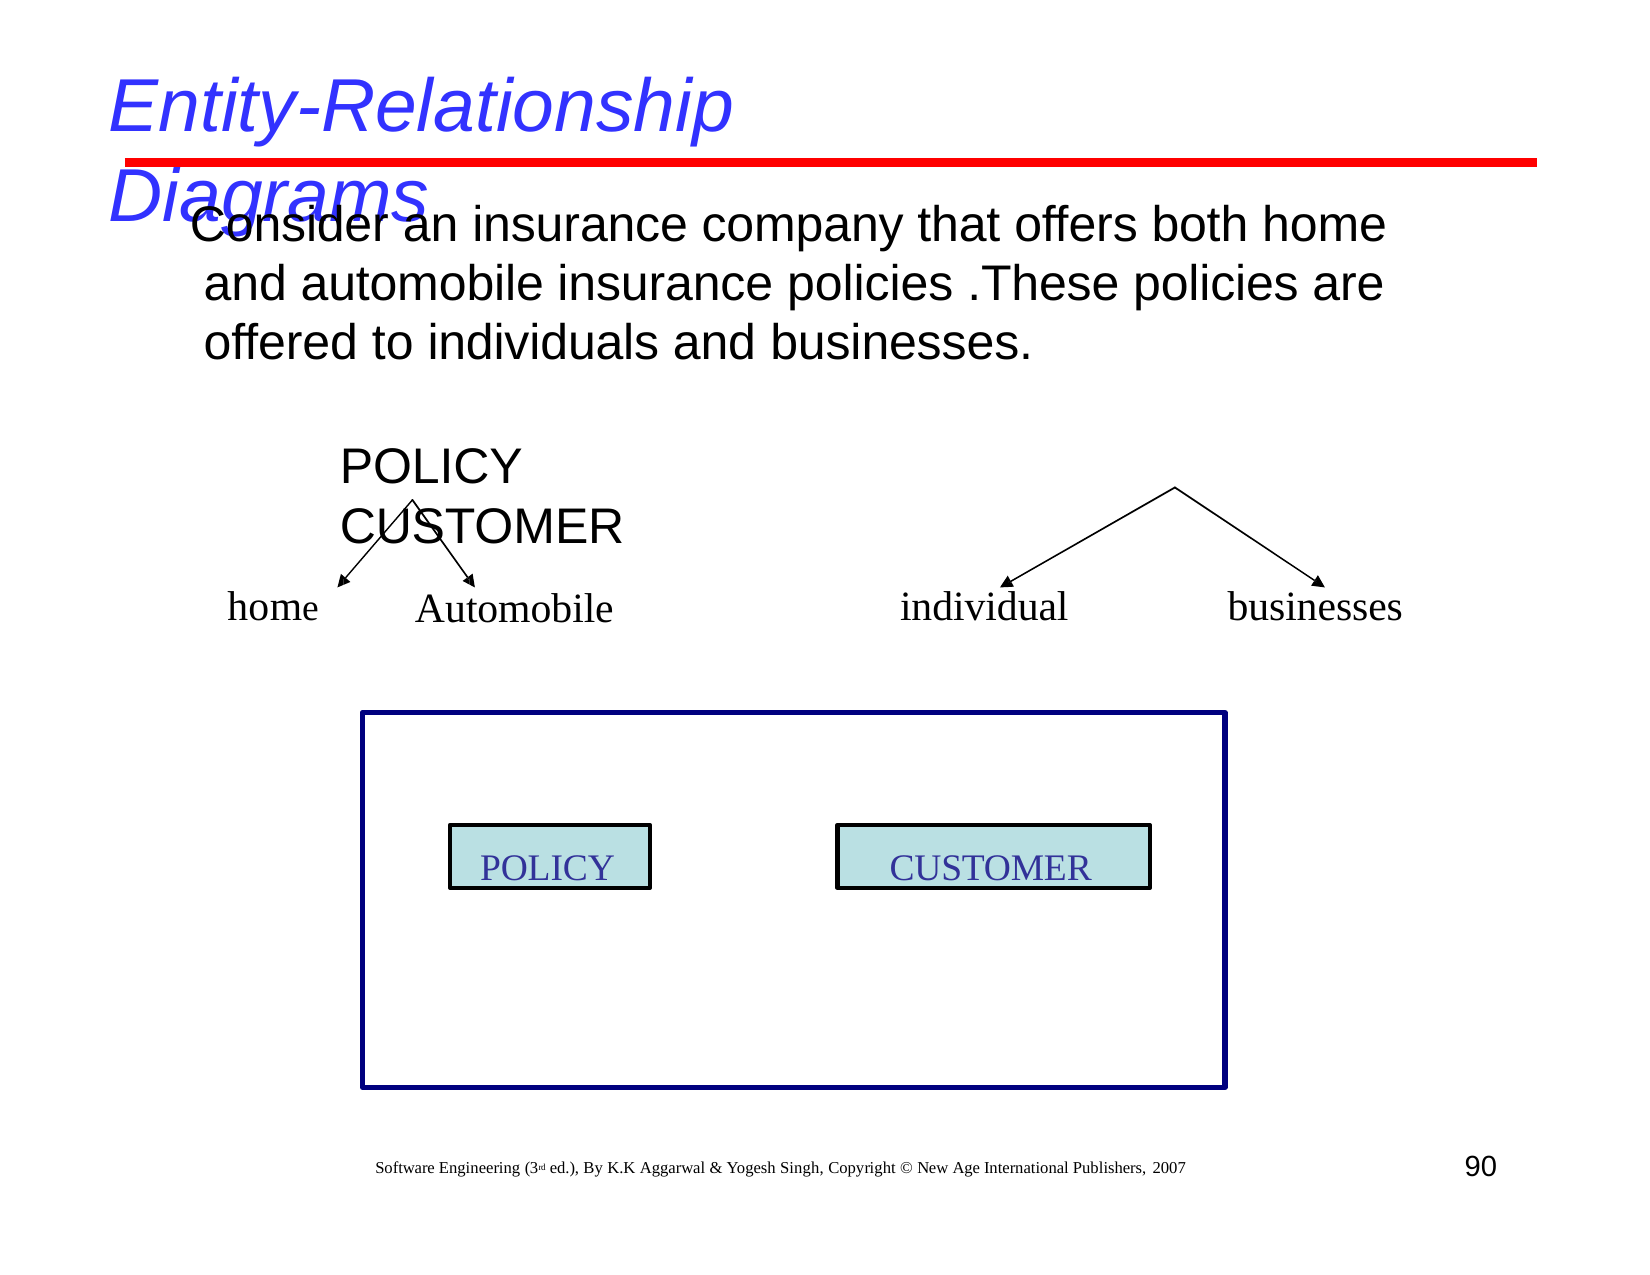

# Entity-Relationship Diagrams

Consider an insurance company that offers both home  and automobile insurance policies .These policies are  offered to individuals and businesses.

POLICY	CUSTOMER

home
individual
businesses
Automobile

POLICY
CUSTOMER
90
Software Engineering (3rd  ed.), By K.K Aggarwal & Yogesh Singh, Copyright © New Age International Publishers, 2007